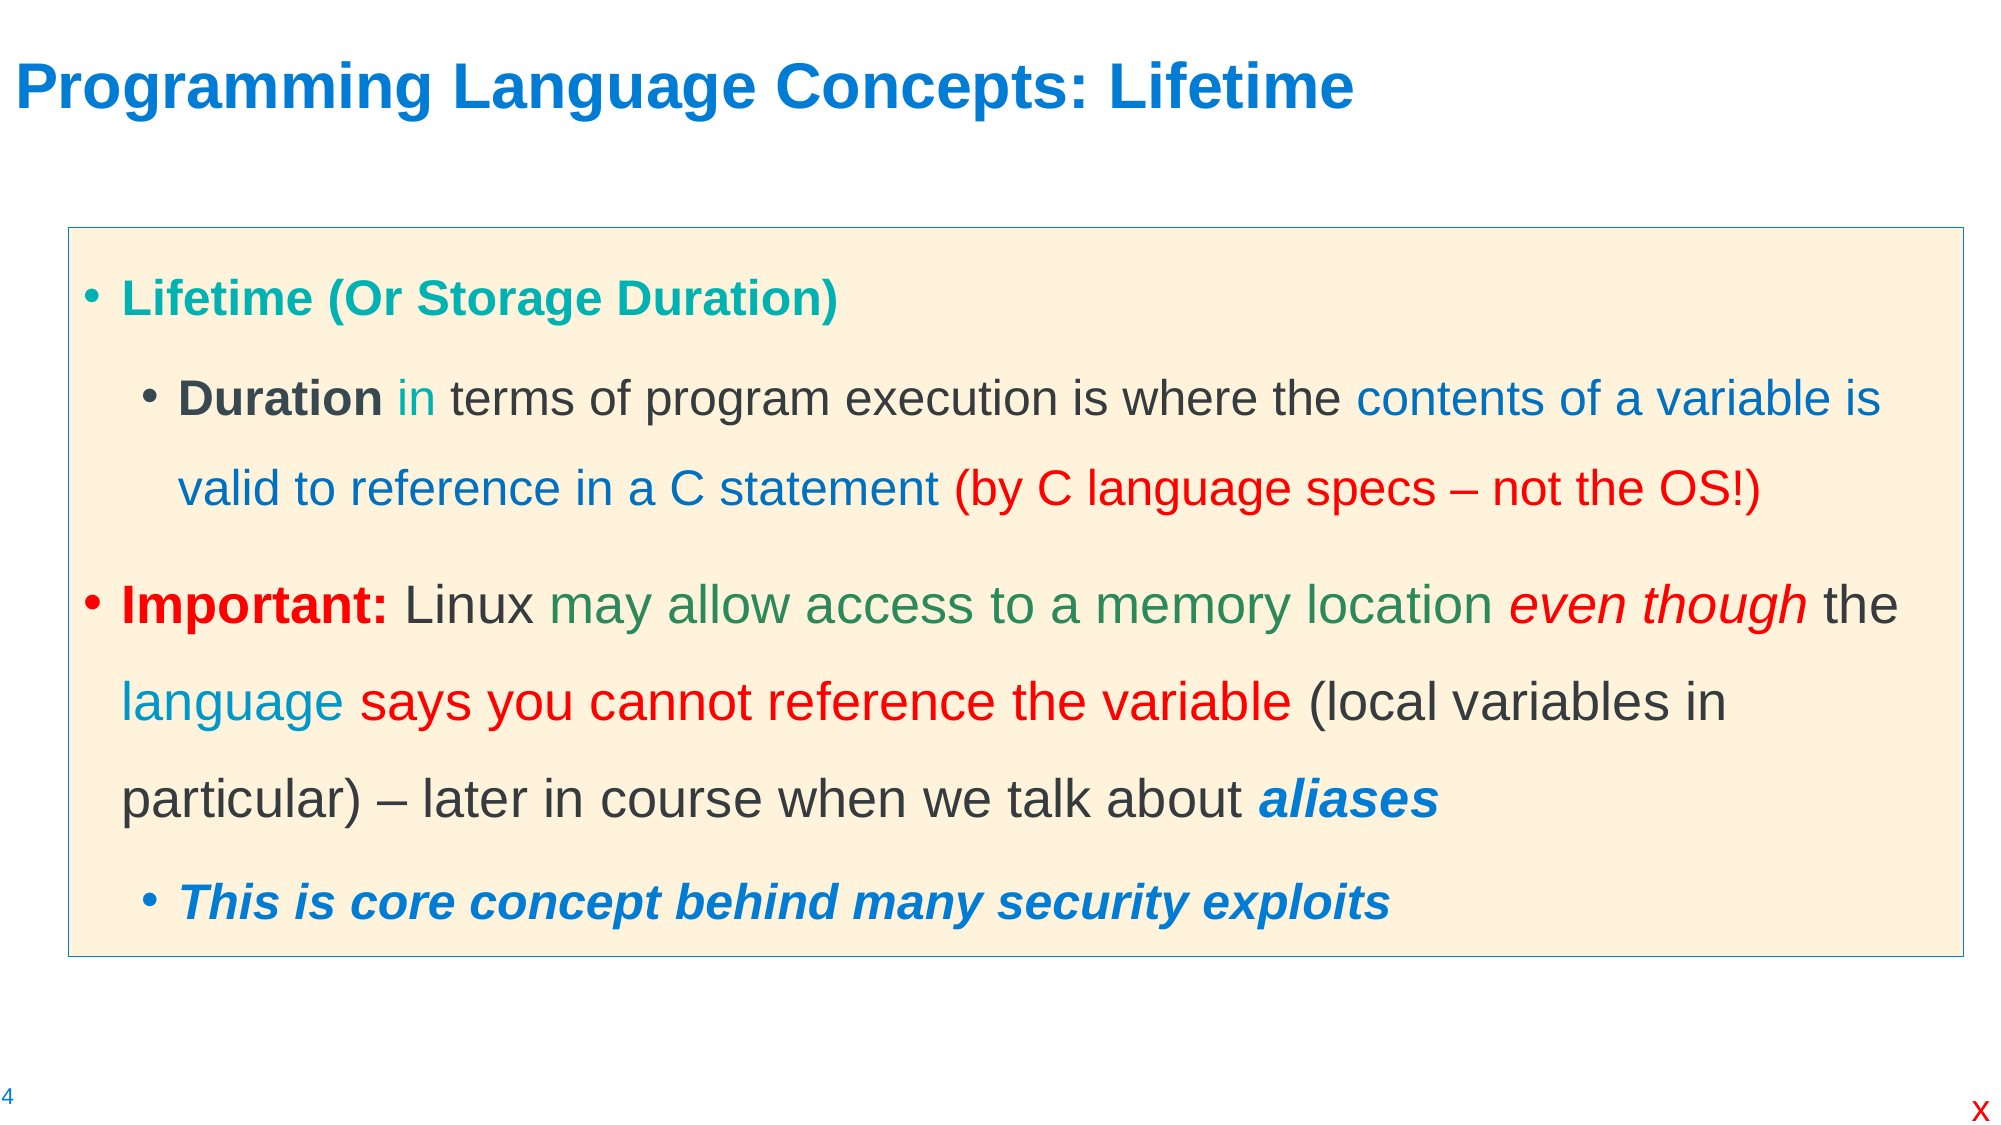

# Programming Language Concepts: Lifetime
Lifetime (Or Storage Duration)
Duration in terms of program execution is where the contents of a variable is valid to reference in a C statement (by C language specs – not the OS!)
Important: Linux may allow access to a memory location even though the language says you cannot reference the variable (local variables in particular) – later in course when we talk about aliases
This is core concept behind many security exploits
x